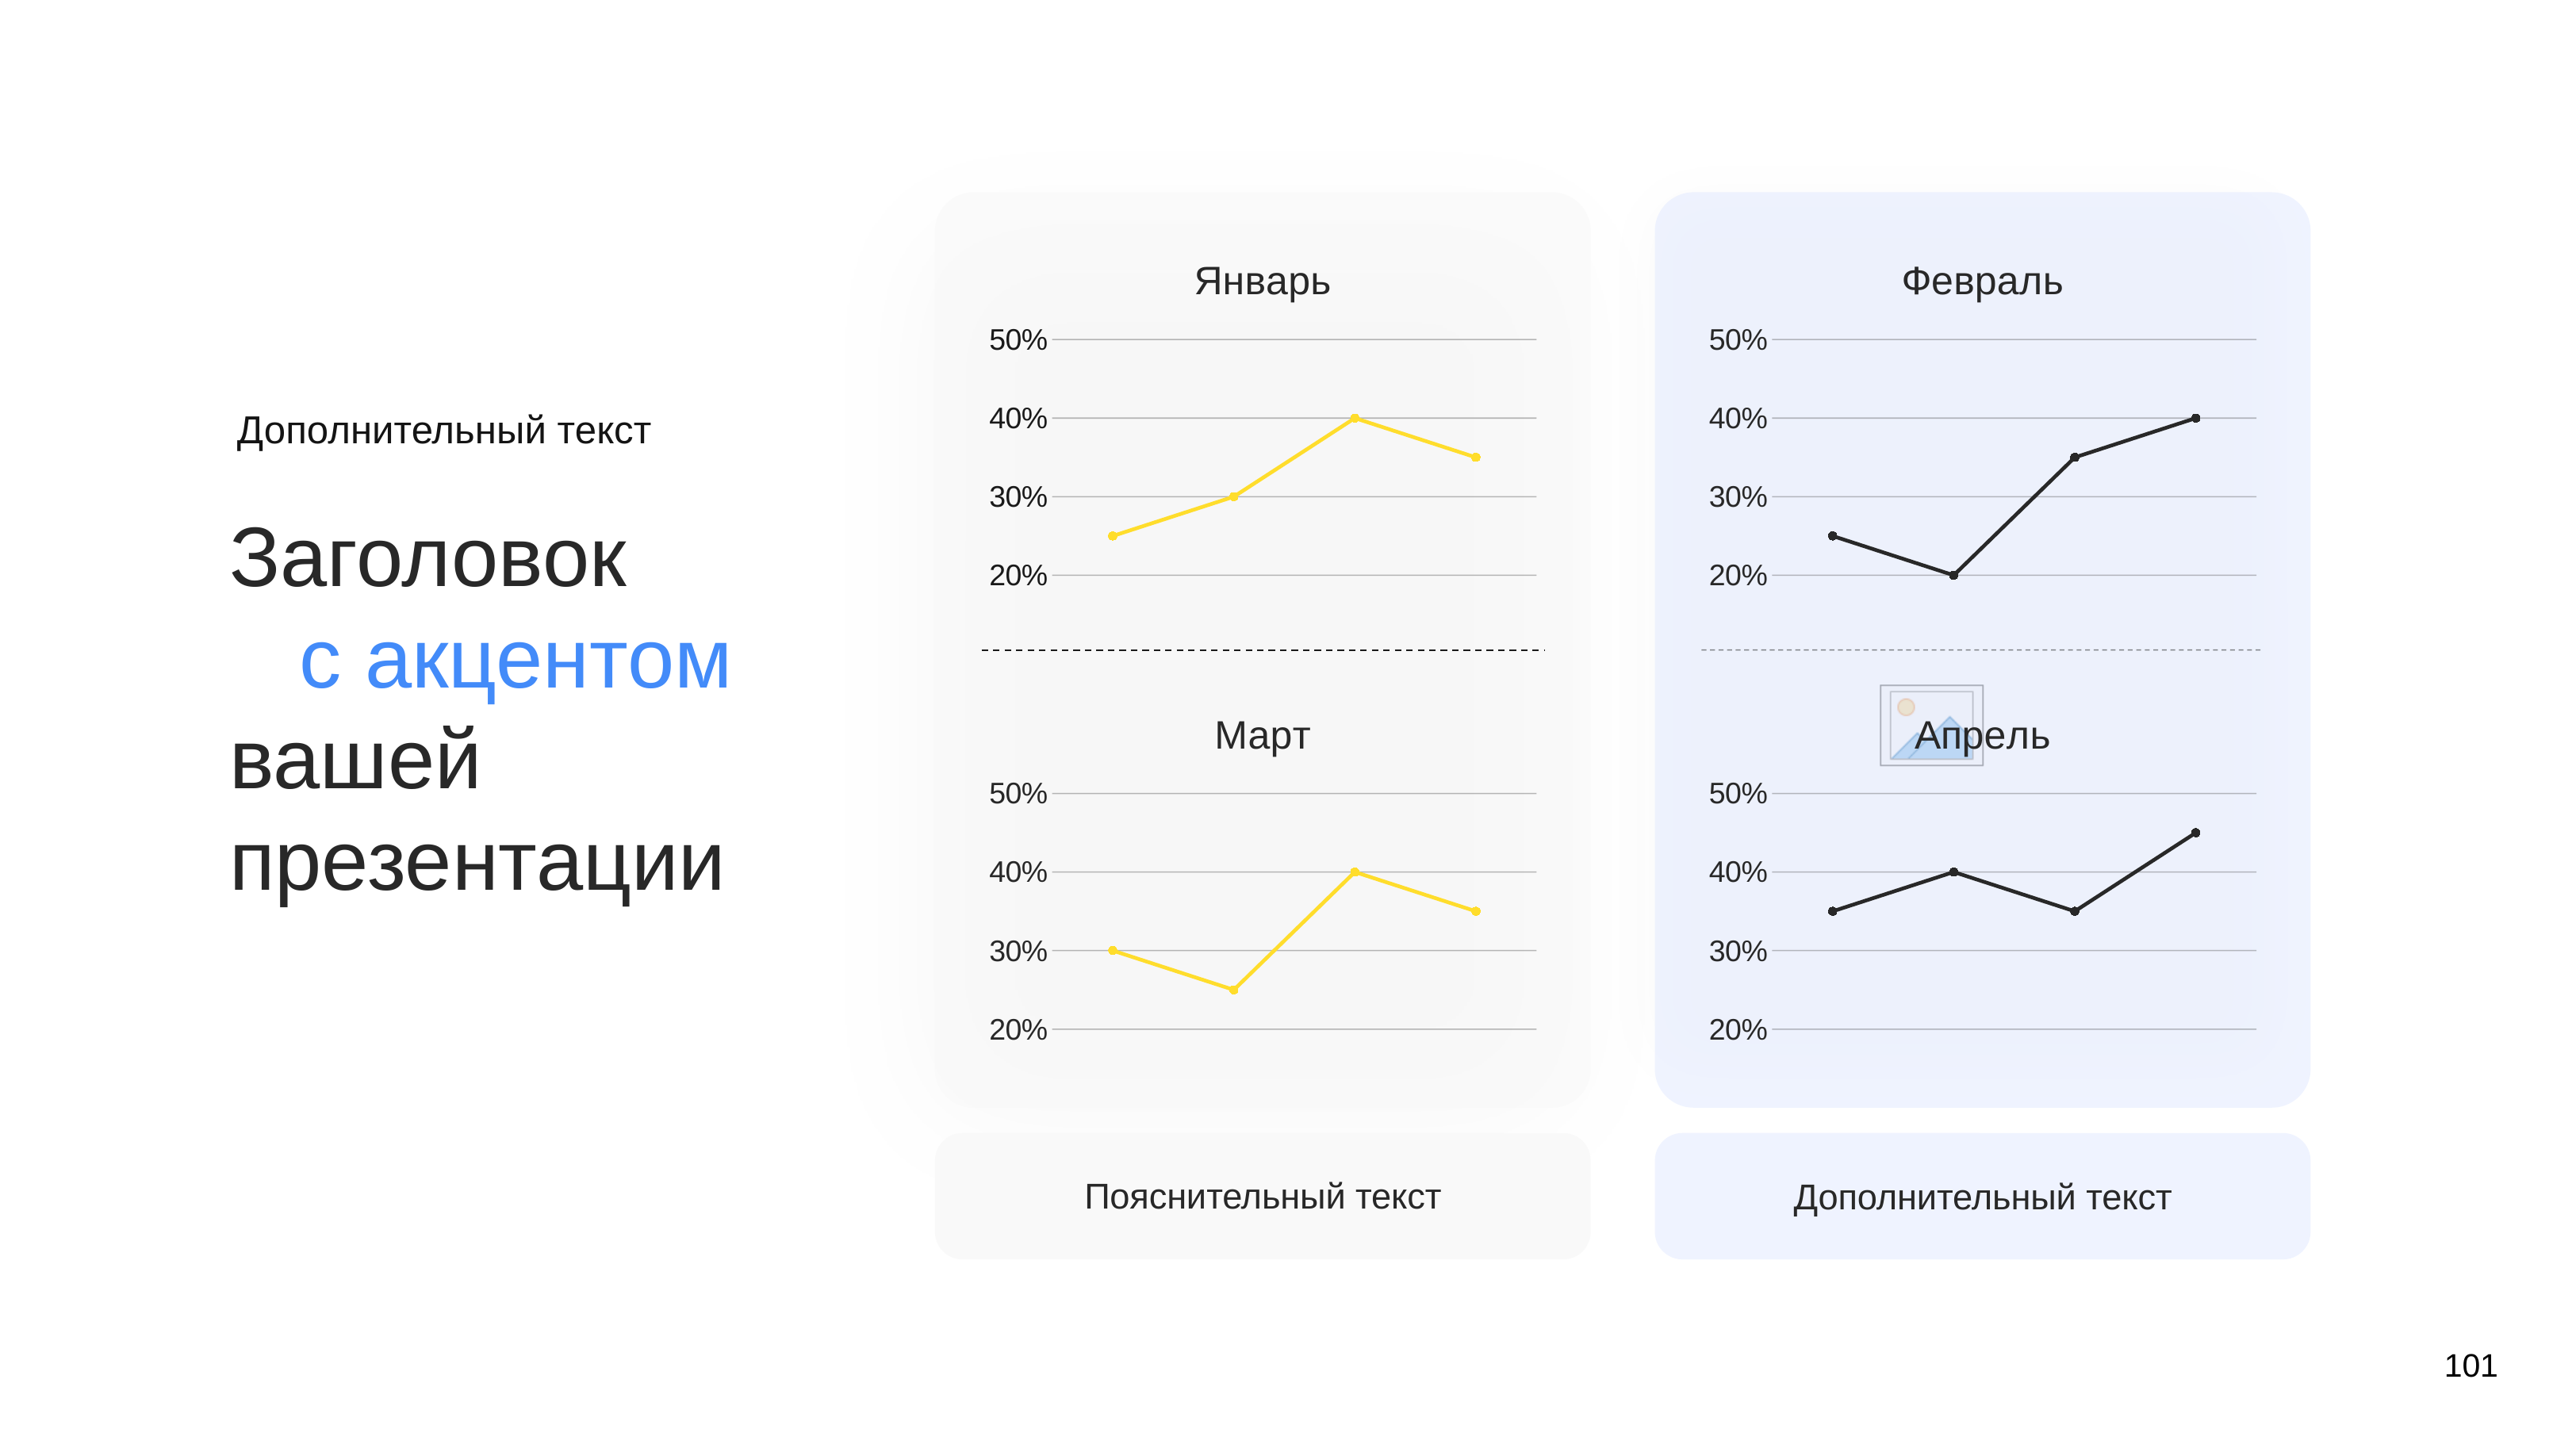

### Chart: Январь

| Category | Series 1 |
|---|---|
| Quarter 1 | 0.25 |
| Quarter 2 | 0.3 |
| Quarter 3 | 0.4 |
| Quarter 4 | 0.35 |

### Chart: Февраль

| Category | Series 1 |
|---|---|
| Quarter 1 | 0.25 |
| Quarter 2 | 0.2 |
| Quarter 3 | 0.35 |
| Quarter 4 | 0.4 |
Дополнительный текст
Заголовок         с акцентом
вашей презентации

### Chart: Март

| Category | Series 1 |
|---|---|
| Quarter 1 | 0.3 |
| Quarter 2 | 0.25 |
| Quarter 3 | 0.4 |
| Quarter 4 | 0.35 |

### Chart: Апрель

| Category | Series 1 |
|---|---|
| Quarter 1 | 0.35 |
| Quarter 2 | 0.4 |
| Quarter 3 | 0.35 |
| Quarter 4 | 0.45 |
Пояснительный текст

Дополнительный текст
101